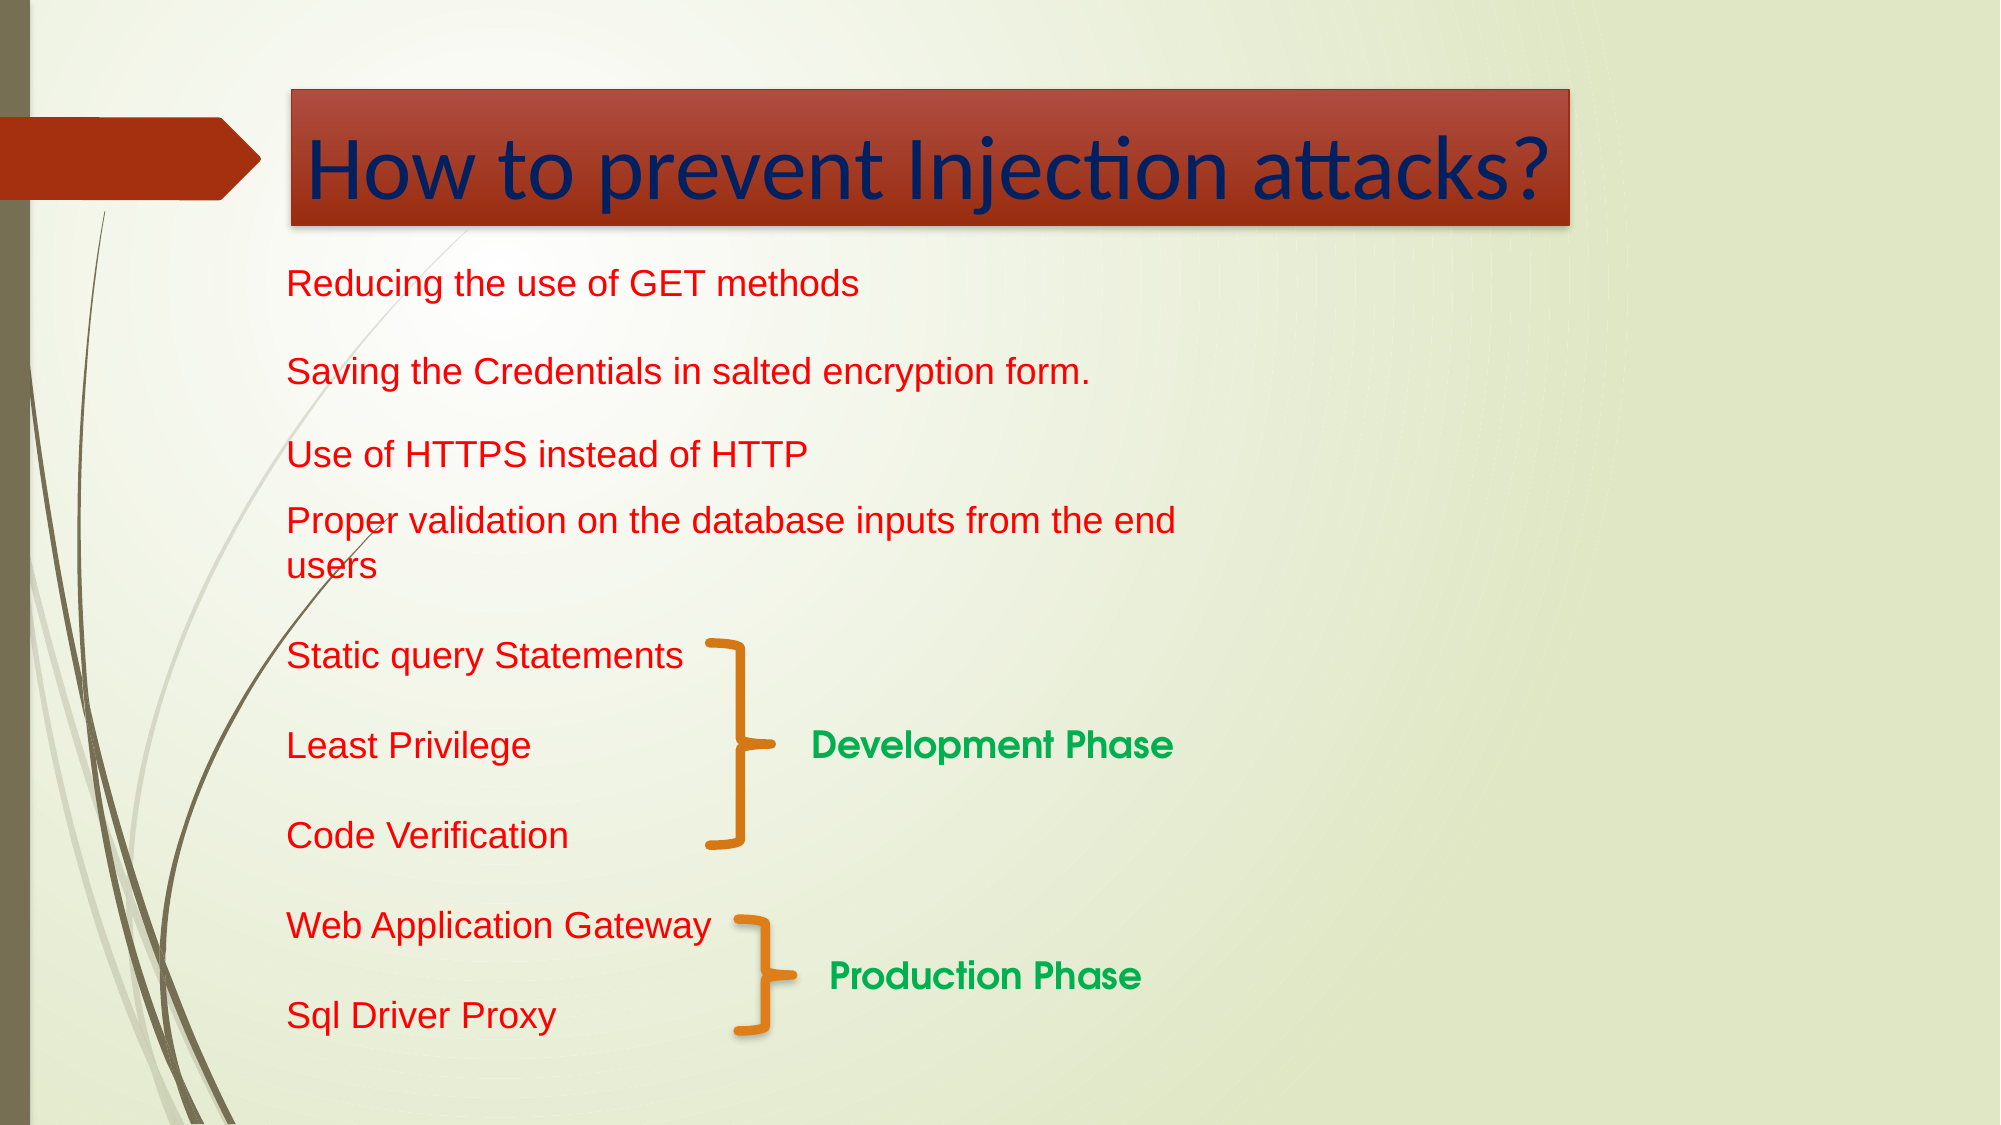

How to prevent Injection attacks?
Reducing the use of GET methods
Saving the Credentials in salted encryption form.
Use of HTTPS instead of HTTP
Proper validation on the database inputs from the end users

Static query Statements

Least Privilege

Code Verification

Web Application Gateway

Sql Driver Proxy

Development Phase

Production Phase